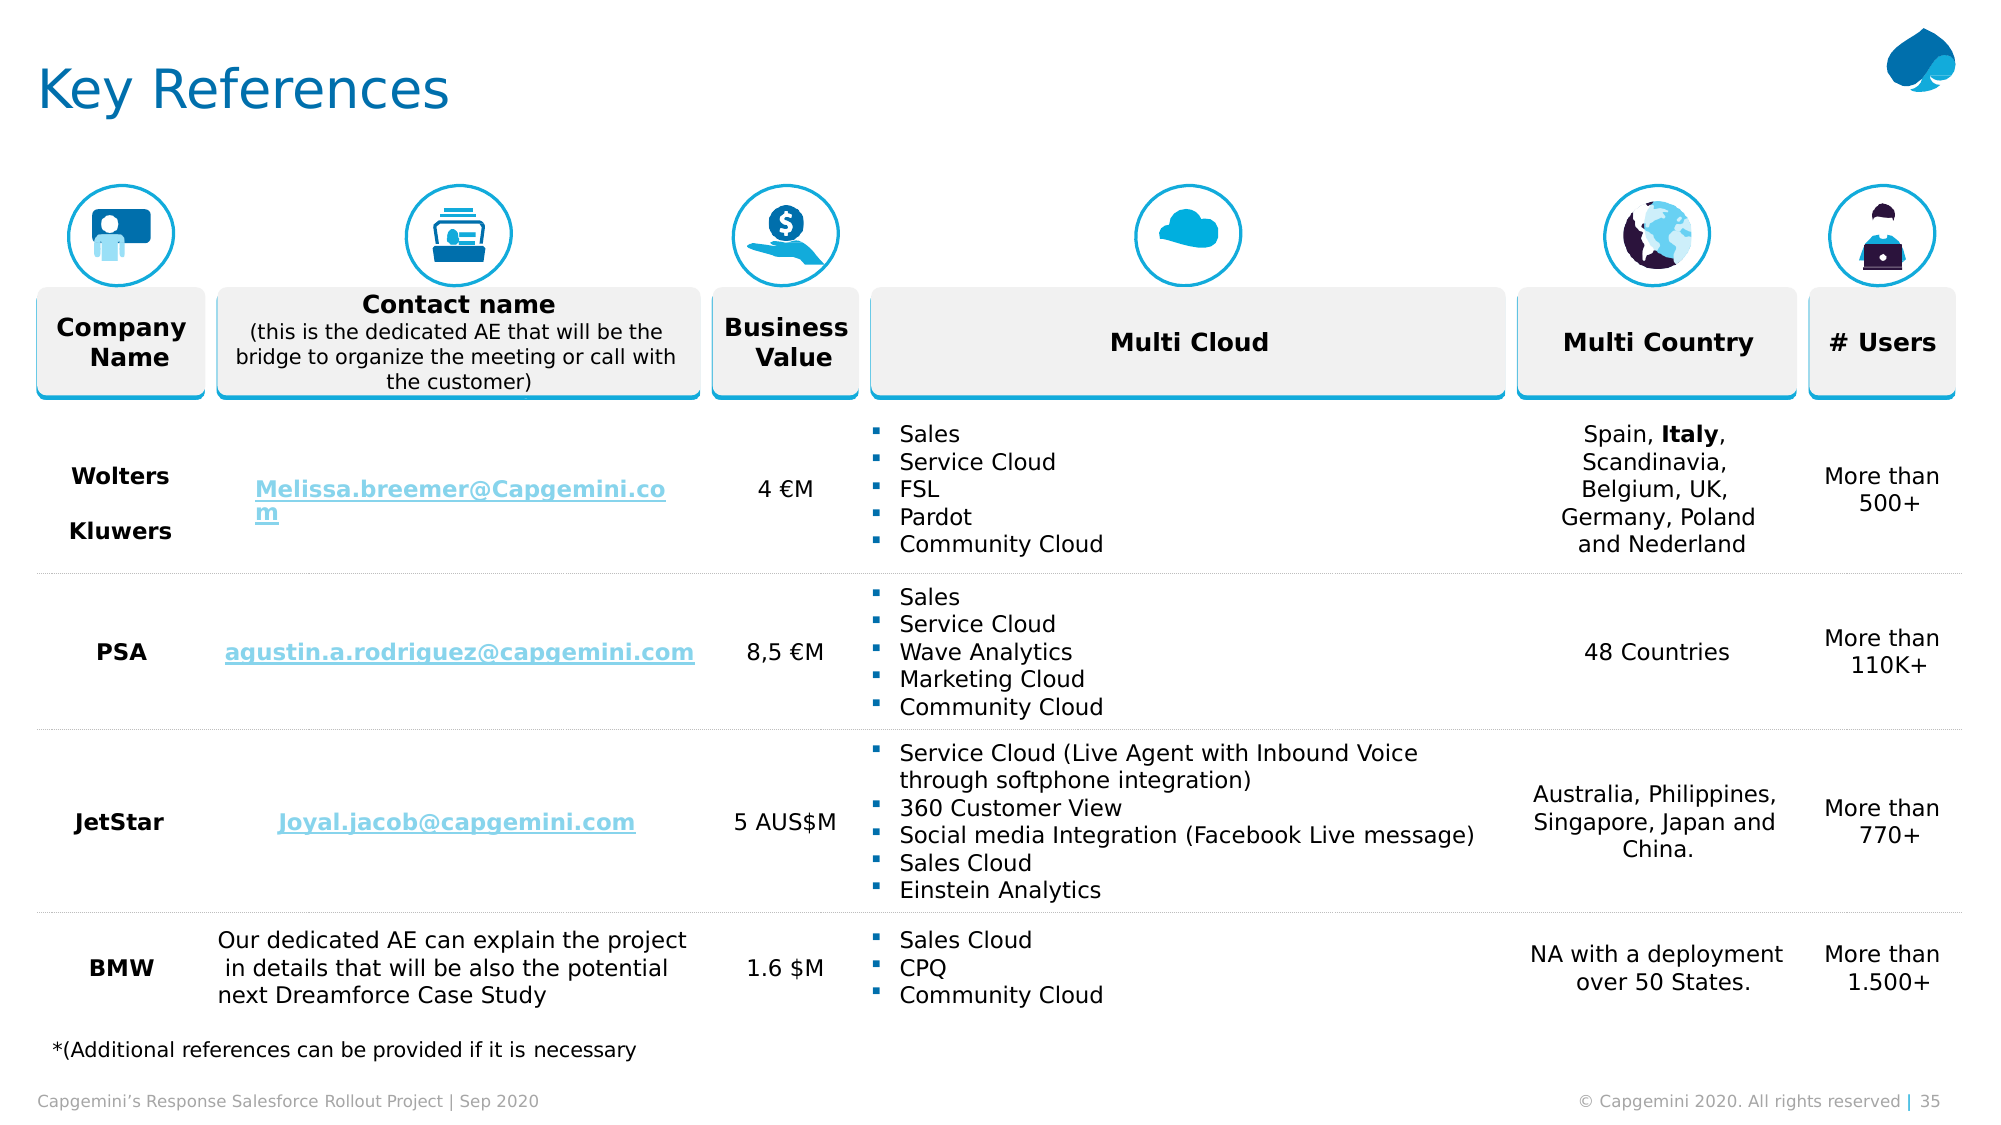

# Key References

Contact name
(this is the dedicated AE that will be the  bridge to organize the meeting or call with  the customer)

Company  Name
Business  Value

Multi Cloud
Multi Country
# Users
Sales
Service Cloud
FSL
Pardot
Community Cloud
Spain, Italy,  Scandinavia,  Belgium, UK,  Germany, Poland  and Nederland
Wolters  Kluwers
More than  500+
Melissa.breemer@Capgemini.com
4 €M

Sales
Service Cloud
Wave Analytics
Marketing Cloud
Community Cloud
More than  110K+
PSA
agustin.a.rodriguez@capgemini.com
8,5 €M
48 Countries

Service Cloud (Live Agent with Inbound Voice
through softphone integration)
360 Customer View
Social media Integration (Facebook Live message)
Sales Cloud
Einstein Analytics
Australia, Philippines,  Singapore, Japan and  China.
More than  770+
JetStar
Joyal.jacob@capgemini.com
5 AUS$M

Our dedicated AE can explain the project  in details that will be also the potential  next Dreamforce Case Study
Sales Cloud
CPQ
Community Cloud
NA with a deployment  over 50 States.
More than  1.500+
BMW
1.6 $M
*(Additional references can be provided if it is necessary
Capgemini’s Response Salesforce Rollout Project | Sep 2020
© Capgemini 2020. All rights reserved | 35